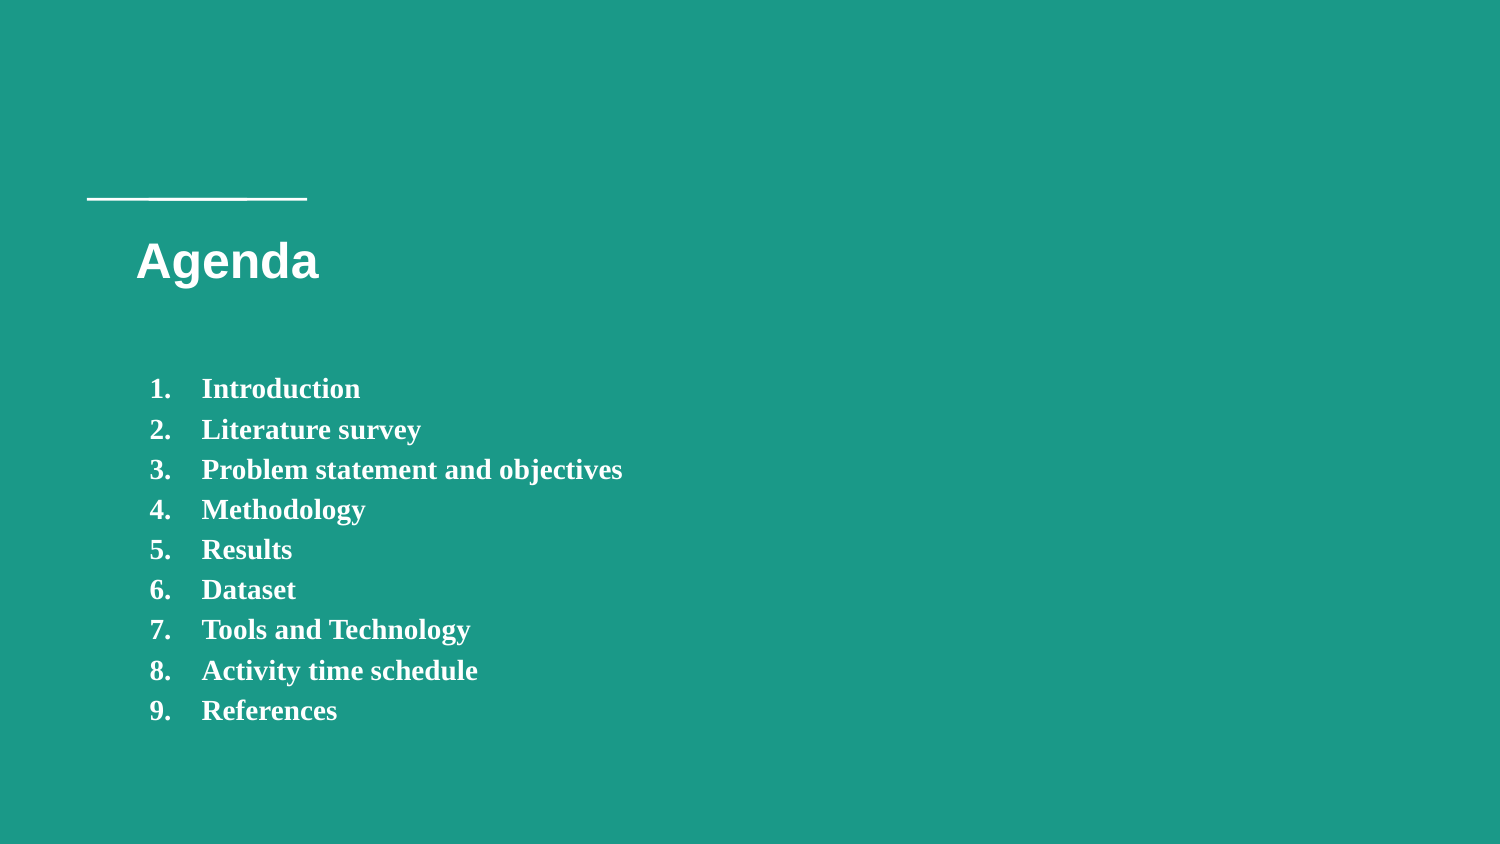

# Agenda
Introduction
Literature survey
Problem statement and objectives
Methodology
Results
Dataset
Tools and Technology
Activity time schedule
References